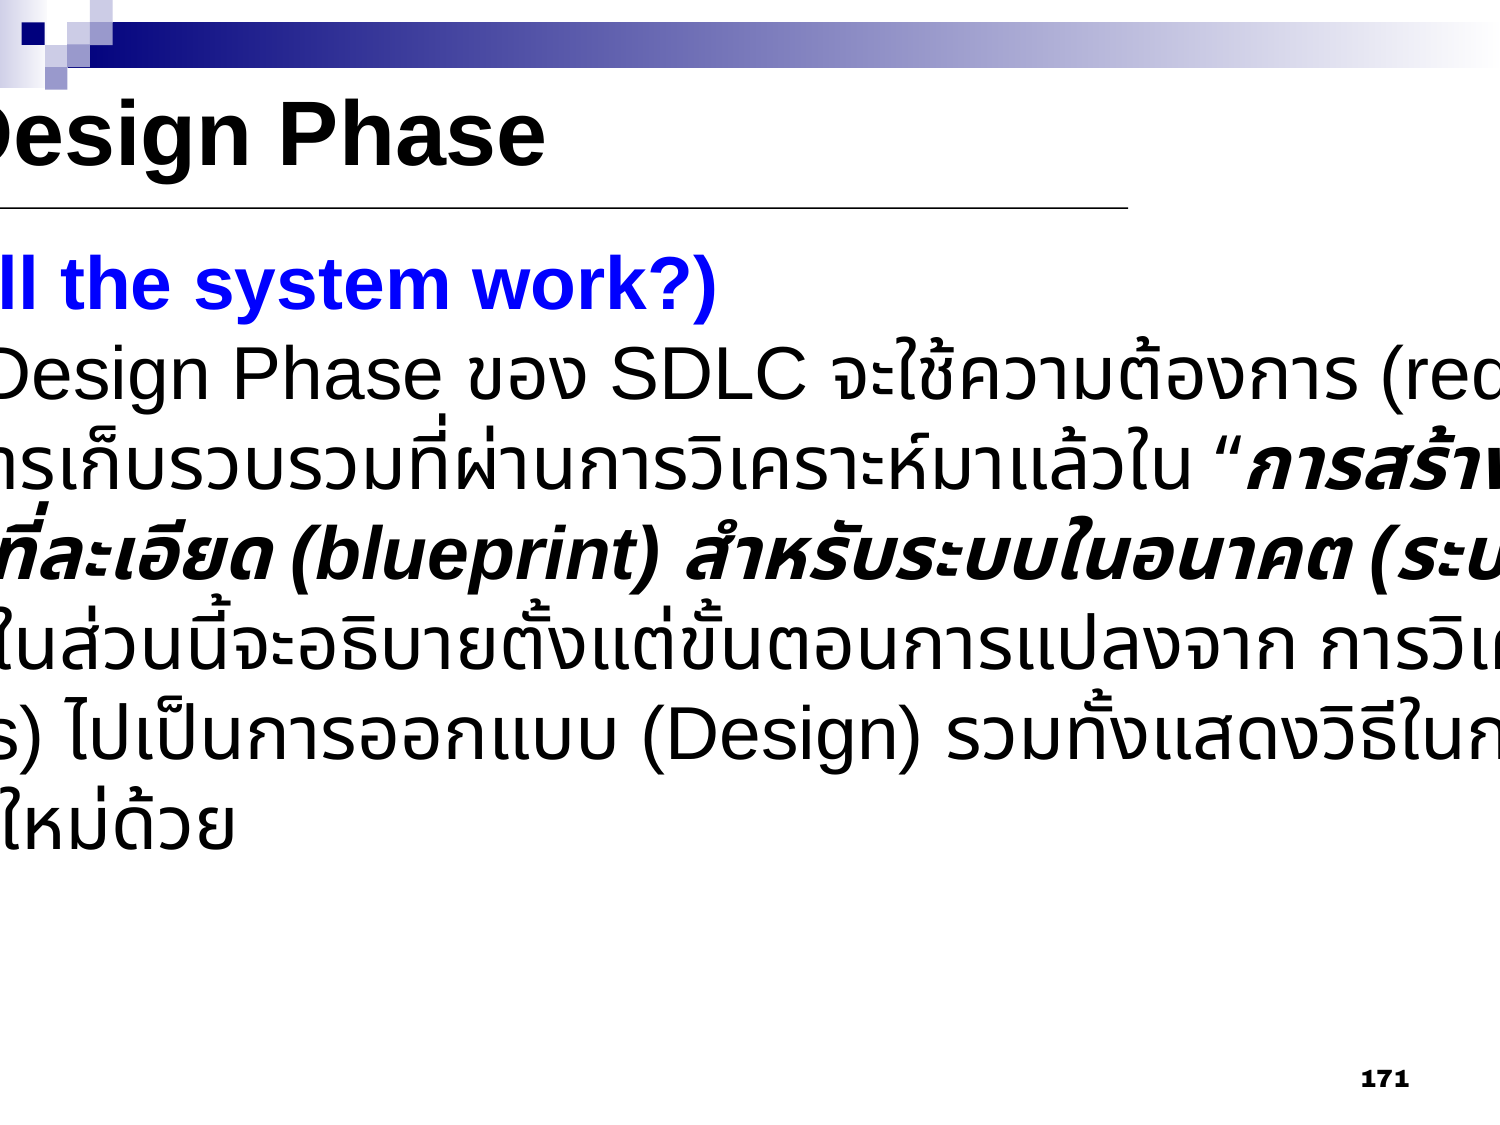

Design Phase

(How will the system work?)
         ใน Design Phase ของ SDLC จะใช้ความต้องการ (requirements)
ที่ได้จากการเก็บรวบรวมที่ผ่านการวิเคราะห์มาแล้วใน “การสร้าง
แผนงานที่ละเอียด (blueprint) สำหรับระบบในอนาคต (ระบบใหม่)”
          ซึ่งในส่วนนี้จะอธิบายตั้งแต่ขั้นตอนการแปลงจาก การวิเคราะห์
(Analysis) ไปเป็นการออกแบบ (Design) รวมทั้งแสดงวิธีในการออก
แบบระบบใหม่ด้วย
171